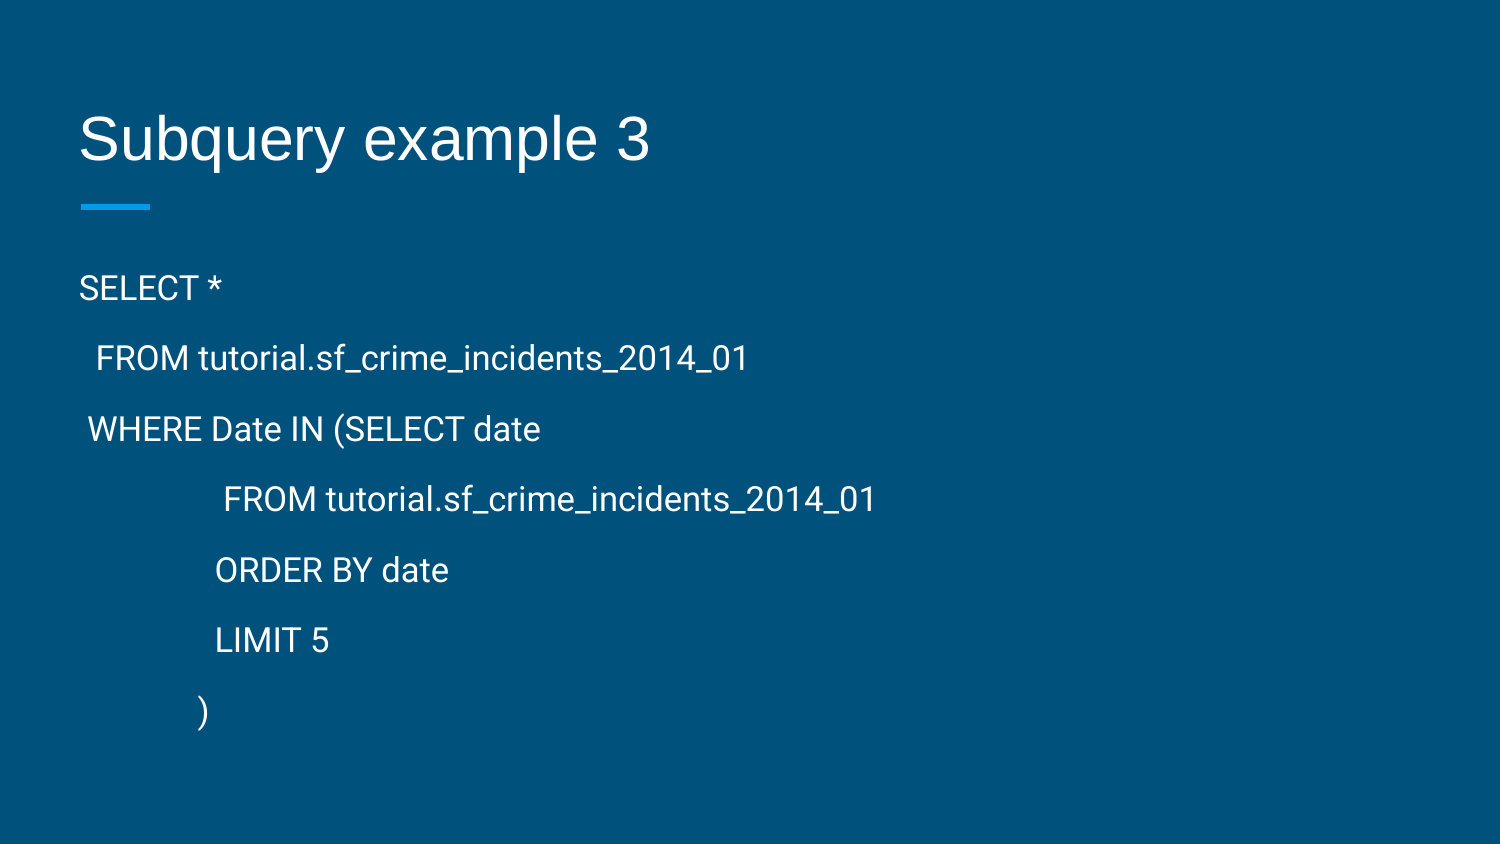

# Subquery example 3
SELECT *
  FROM tutorial.sf_crime_incidents_2014_01
 WHERE Date IN (SELECT date
                 FROM tutorial.sf_crime_incidents_2014_01
                ORDER BY date
                LIMIT 5
              )